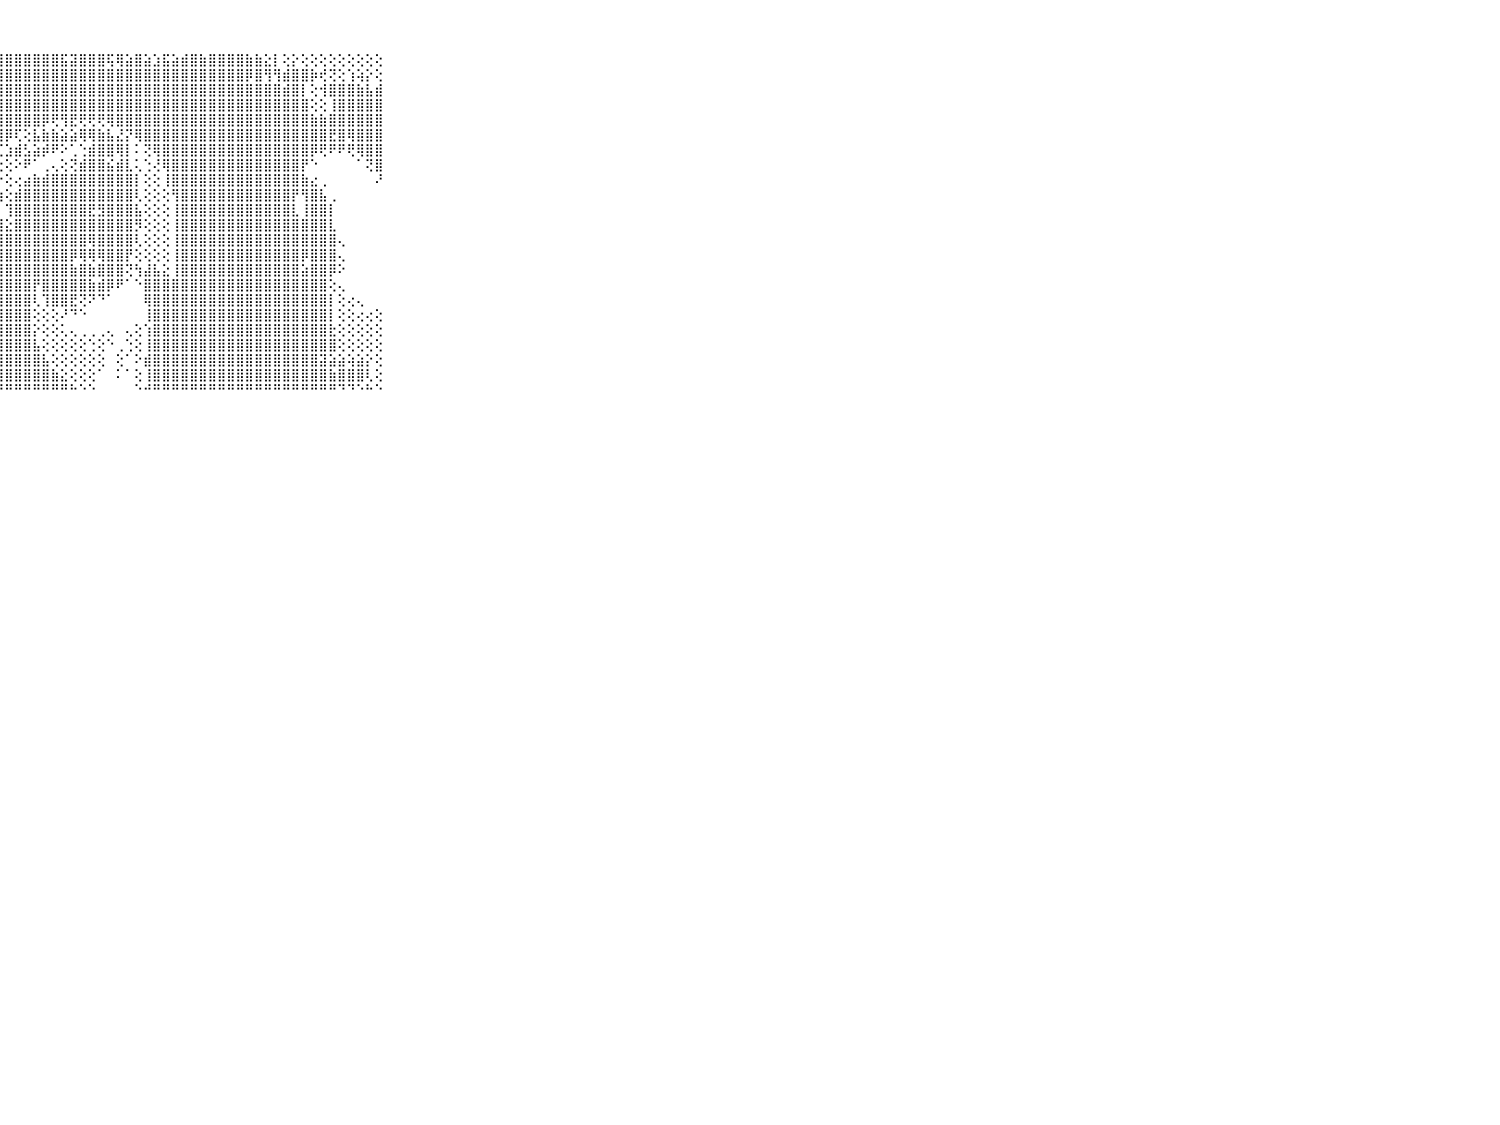

⠀⠀⠀⠀⠀⠀⠀⠀⠀⠀⠀⣷⣯⣿⣿⣿⣿⣿⣿⣿⣿⣿⣿⣿⣿⣿⣿⣿⣿⣿⣿⣿⣿⣿⣯⣽⣿⣿⣿⢯⢿⣵⣿⣵⣱⣯⣵⣾⣿⣷⣿⣿⣿⣿⣷⣷⣕⡇⢕⡕⢕⢕⢕⢕⢕⢕⢕⢕⢕⠀⠀⠀⠀⠀⠀⠀⠀⠀⠀⠀⠀
⠀⠀⠀⠀⠀⠀⠀⠀⠀⠀⠀⣿⣿⣿⣿⣿⣿⣿⣿⣿⣿⣿⣿⣿⣿⣿⣿⣿⣿⣿⣿⣿⣿⣿⣿⣿⣿⣿⣿⣿⣿⣿⣿⣿⣿⣿⣿⣿⣿⣿⣿⣿⣿⣿⡿⣿⢻⢻⣾⣿⣿⡷⢞⢝⢕⢱⢵⡕⢕⠀⠀⠀⠀⠀⠀⠀⠀⠀⠀⠀⠀
⠀⠀⠀⠀⠀⠀⠀⠀⠀⠀⠀⣿⣿⣿⣿⣿⣿⣿⣿⣿⣿⣿⣿⣿⣿⣿⣿⣿⣿⣿⣿⣿⣿⣿⣿⣿⣿⣿⣿⣿⣿⣿⣿⣿⣿⣿⣿⣿⣿⣿⣿⣿⣿⣿⣿⣿⣿⣿⣾⣿⡇⢕⢺⣿⣿⣿⣷⣧⣾⠀⠀⠀⠀⠀⠀⠀⠀⠀⠀⠀⠀
⠀⠀⠀⠀⠀⠀⠀⠀⠀⠀⠀⣿⣿⣿⣿⣿⣿⣿⣿⣿⣿⣿⣿⣿⣿⣿⣿⣿⣿⣿⣿⣿⣿⣿⣿⣿⣿⣿⣿⣿⣿⣿⣿⣿⣿⣿⣿⣿⣿⣿⣿⣿⣿⣿⣿⣿⣿⣿⣿⣿⣿⢕⢕⢸⣿⣿⣿⣿⣿⠀⠀⠀⠀⠀⠀⠀⠀⠀⠀⠀⠀
⠀⠀⠀⠀⠀⠀⠀⠀⠀⠀⠀⣿⣿⣿⣿⣿⣿⣿⣿⣿⣿⣿⣿⣿⣿⣿⣿⣿⣿⣿⣿⣿⡿⢟⢻⣟⢟⢟⢟⢿⣿⣿⣿⣿⣿⣿⣿⣿⣿⣿⣿⣿⣿⣿⣿⣿⣿⣿⣿⣿⣿⣷⣷⣿⣿⣿⣿⣿⣿⠀⠀⠀⠀⠀⠀⠀⠀⠀⠀⠀⠀
⠀⠀⠀⠀⠀⠀⠀⠀⠀⠀⠀⣿⣿⣿⣿⣿⣿⣿⣿⣿⣿⣿⣿⣿⣿⣿⣿⣿⡿⢏⢕⣧⣷⣷⣵⣵⢿⢿⣷⣧⣜⡝⢿⣿⣿⣿⣿⣿⣿⣿⣿⣿⣿⣿⣿⣿⣿⣿⣿⣿⣿⣿⣿⣟⣿⢿⣿⣿⣿⠀⠀⠀⠀⠀⠀⠀⠀⠀⠀⠀⠀
⠀⠀⠀⠀⠀⠀⠀⠀⠀⠀⠀⣿⣿⣿⣿⣿⣿⣿⣿⣿⣿⣿⣿⣿⣿⣿⣿⢏⣱⣾⣣⣵⡾⠟⠕⢁⢑⣾⣿⣿⢿⡇⠅⢝⢿⣿⣿⣿⣿⣿⣿⣿⣿⣿⣿⣿⣿⣿⣿⣿⣿⡿⢟⠟⠟⢟⢿⣿⣿⠀⠀⠀⠀⠀⠀⠀⠀⠀⠀⠀⠀
⠀⠀⠀⠀⠀⠀⠀⠀⠀⠀⠀⣿⣿⣿⣿⣿⣿⣿⣿⣿⣿⣿⣿⣿⣿⣿⡟⢕⢕⠕⠟⠁⢀⢄⢕⢝⣾⣿⣿⣮⣾⣇⢅⢑⢜⢿⣿⣿⣿⣿⣿⣿⣿⣿⣿⣿⣿⣿⣿⣿⡟⠑⠀⠀⠀⠀⠁⢝⣿⠀⠀⠀⠀⠀⠀⠀⠀⠀⠀⠀⠀
⠀⠀⠀⠀⠀⠀⠀⠀⠀⠀⠀⣿⣿⣿⣿⣿⣿⣿⣿⣿⣿⣿⣿⣿⣿⣿⣧⡕⢕⢔⣴⣷⣾⣿⣿⣿⣿⣿⣿⣿⣿⣿⡇⢕⢕⢸⣿⣿⣿⣿⣿⣿⣿⣿⣿⣿⣿⣿⣿⣿⣷⣔⢀⠀⠀⠀⠀⠀⠜⠀⠀⠀⠀⠀⠀⠀⠀⠀⠀⠀⠀
⠀⠀⠀⠀⠀⠀⠀⠀⠀⠀⠀⣿⣿⣿⣿⣿⣿⣿⣿⣿⣿⣿⣿⣿⣿⣿⣯⢱⢕⣾⣿⣿⣿⣿⣿⣿⣿⣿⣿⣿⣿⣿⢇⢕⢕⢕⢻⣿⣿⣿⣿⣿⣿⣿⣿⣿⣿⣿⣿⡟⢻⣿⣧⢀⠀⠀⠀⠀⠀⠀⠀⠀⠀⠀⠀⠀⠀⠀⠀⠀⠀
⠀⠀⠀⠀⠀⠀⠀⠀⠀⠀⠀⣿⣿⣿⣿⣿⣿⣿⣿⣿⣿⣿⣿⣿⣿⣿⣿⡇⢹⣿⣿⣿⣿⣿⣿⣿⣿⣟⣻⣿⣿⣿⣧⢕⢕⢕⢸⣿⣿⣿⣿⣿⣿⣿⣿⣿⣿⣿⣿⣇⢸⣿⣿⡇⠀⠀⠀⠀⠀⠀⠀⠀⠀⠀⠀⠀⠀⠀⠀⠀⠀
⠀⠀⠀⠀⠀⠀⠀⠀⠀⠀⠀⣿⣿⣿⣿⣿⣿⣿⣿⣿⣿⣿⣿⣿⣿⣿⣿⣿⣕⣿⣿⣿⣿⣿⣿⣿⣿⣿⣿⣿⣿⣿⡻⢕⢕⢕⢸⣿⣿⣿⣿⣿⣿⣿⣿⣿⣿⣿⣿⣿⣿⣿⣿⣇⠀⠀⠀⠀⠀⠀⠀⠀⠀⠀⠀⠀⠀⠀⠀⠀⠀
⠀⠀⠀⠀⠀⠀⠀⠀⠀⠀⠀⣿⣿⣿⣿⣿⣿⣿⣿⣿⣿⣿⣿⣿⣿⣿⣿⣿⣿⣿⣿⣿⣿⣿⣿⣿⣿⢿⣿⣿⣿⣿⢇⢕⢕⢕⢸⣿⣿⣿⣿⣿⣿⣿⣿⣿⣿⣿⣿⣿⣿⣿⣿⣿⢄⠀⠀⠀⠀⠀⠀⠀⠀⠀⠀⠀⠀⠀⠀⠀⠀
⠀⠀⠀⠀⠀⠀⠀⠀⠀⠀⠀⣿⣿⣿⣿⣿⣿⣿⣿⣿⣿⣿⣿⣿⣿⣿⣿⣿⣿⣿⣿⣿⣿⣿⣿⡿⢿⢿⢿⣿⣿⡟⢕⢕⢕⢕⢸⣿⣿⣿⣿⣿⣿⣿⣿⣿⣿⣿⣿⣿⡿⣿⣿⣿⢄⠀⠀⠀⠀⠀⠀⠀⠀⠀⠀⠀⠀⠀⠀⠀⠀
⠀⠀⠀⠀⠀⠀⠀⠀⠀⠀⠀⣿⣿⣿⣿⣿⣿⣿⣿⣿⣿⣿⣿⣿⣿⣿⣿⣿⣿⣿⣿⣿⣿⣿⣿⣷⣿⣷⣿⣿⣿⢝⢳⣼⣧⣕⢸⣿⣿⣿⣿⣿⣿⣿⣿⣿⣿⣿⣿⣿⣵⣿⣿⡿⠕⠀⠀⠀⠀⠀⠀⠀⠀⠀⠀⠀⠀⠀⠀⠀⠀
⠀⠀⠀⠀⠀⠀⠀⠀⠀⠀⠀⣿⣿⣿⣿⣿⣿⣿⣿⣿⣿⣿⣿⣿⣿⣿⣿⣿⣿⣿⣿⡟⣿⣿⣿⣿⣿⣷⣾⡿⠟⠁⠑⣿⣿⣿⣿⣿⣿⣿⣿⣿⣿⣿⣿⣿⣿⣿⣿⣿⣿⣿⣿⢕⢄⠀⠀⠀⠀⠀⠀⠀⠀⠀⠀⠀⠀⠀⠀⠀⠀
⠀⠀⠀⠀⠀⠀⠀⠀⠀⠀⠀⣿⣿⣿⣿⣿⣿⣿⣿⣿⣿⣿⣿⣿⣿⣿⣿⣿⣿⣿⣿⢇⢹⣿⣿⣟⢝⠝⠙⠁⠀⠀⠀⢿⣿⣿⣿⣿⣿⣿⣿⣿⣿⣿⣿⣿⣿⣿⣿⣿⣿⣿⣿⡇⢕⢔⢄⠀⠀⠀⠀⠀⠀⠀⠀⠀⠀⠀⠀⠀⠀
⠀⠀⠀⠀⠀⠀⠀⠀⠀⠀⠀⣿⣿⣿⣿⣿⣿⣿⣿⣿⣿⣿⣿⣿⣿⣿⣿⣿⣿⣿⣿⢕⢕⢕⠜⠙⠑⠀⠀⠀⠀⠀⠀⢸⣿⣿⣿⣿⣿⣿⣿⣿⣿⣿⣿⣿⣿⣿⣿⣿⣿⣿⣿⡇⢕⢕⢔⢔⢕⠀⠀⠀⠀⠀⠀⠀⠀⠀⠀⠀⠀
⠀⠀⠀⠀⠀⠀⠀⠀⠀⠀⠀⣿⣿⣿⣿⣿⣿⣿⣿⣿⣿⣿⣿⣿⣿⣿⣿⣿⣿⣿⣿⡕⢕⢕⢅⢄⢀⢀⢀⢄⠀⢄⢕⢱⣿⣿⣿⣿⣿⣿⣿⣿⣿⣿⣿⣿⣿⣿⣿⣿⣿⣿⣿⣗⢕⢕⢕⢕⢕⠀⠀⠀⠀⠀⠀⠀⠀⠀⠀⠀⠀
⠀⠀⠀⠀⠀⠀⠀⠀⠀⠀⠀⣿⣿⣿⣿⣿⣿⣿⣿⣿⣿⣿⣿⣿⣿⣿⣿⣿⣿⣿⣿⣧⢕⢕⢕⢕⢕⢑⢕⠑⢀⢑⢕⢸⣿⣿⣿⣿⣿⣿⣿⣿⣿⣿⣿⣿⣿⣿⣿⣿⣿⣿⣿⣿⢕⢕⢕⢕⢕⠀⠀⠀⠀⠀⠀⠀⠀⠀⠀⠀⠀
⠀⠀⠀⠀⠀⠀⠀⠀⠀⠀⠀⣿⣿⣿⣿⣿⣿⣿⣿⣿⣿⣿⣿⣿⣿⣿⣿⣿⣿⣿⣿⣿⣧⢕⢕⢕⢕⢕⢕⠀⢕⠁⠕⣾⣿⣿⣿⣿⣿⣿⣿⣿⣿⣿⣿⣿⣿⣿⣿⣿⣿⣿⣽⣵⣵⢵⣵⡕⢕⠀⠀⠀⠀⠀⠀⠀⠀⠀⠀⠀⠀
⠀⠀⠀⠀⠀⠀⠀⠀⠀⠀⠀⣿⣿⣿⣿⣿⣿⣿⣿⣿⣿⣿⣿⣿⣿⣿⣿⣿⣿⣿⣿⣿⣿⣷⣕⢕⢕⢕⠁⠀⠅⠁⢕⢸⣿⣿⣿⣿⣿⣿⣿⣿⣿⣿⣿⣿⣿⣿⣿⣿⣿⣿⣿⣷⣿⣿⣿⢇⢕⠀⠀⠀⠀⠀⠀⠀⠀⠀⠀⠀⠀
⠀⠀⠀⠀⠀⠀⠀⠀⠀⠀⠀⠛⠛⠛⠛⠛⠛⠛⠛⠛⠛⠛⠛⠛⠛⠛⠛⠛⠛⠛⠛⠛⠛⠛⠛⠓⠑⠑⠀⠀⠀⠀⠑⠚⠛⠛⠛⠛⠛⠛⠛⠛⠛⠛⠛⠛⠛⠛⠛⠛⠛⠛⠛⠛⠙⠙⠑⠓⠑⠀⠀⠀⠀⠀⠀⠀⠀⠀⠀⠀⠀